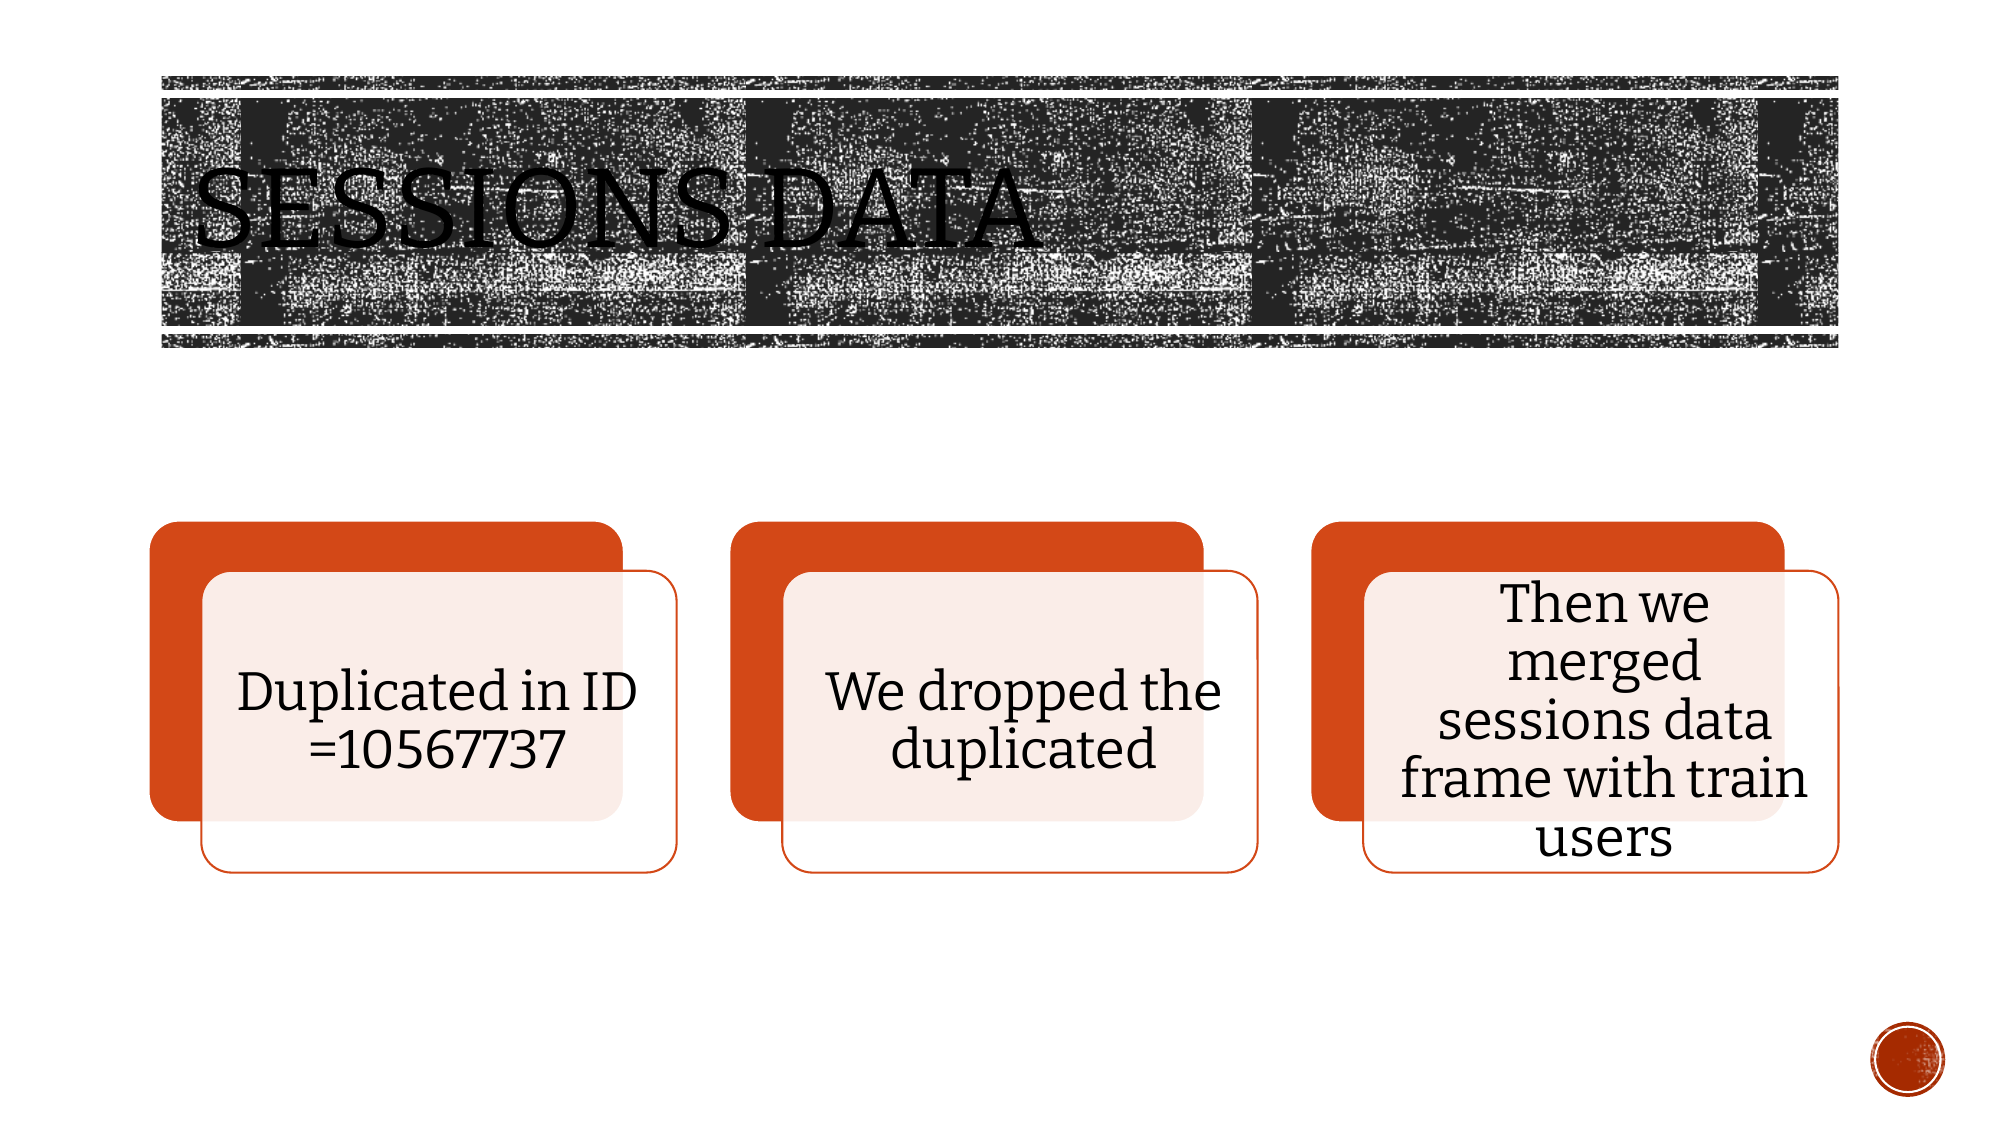

# sessions data

Duplicated in ID  =10567737
We dropped the duplicated
Then we merged sessions data frame with train users